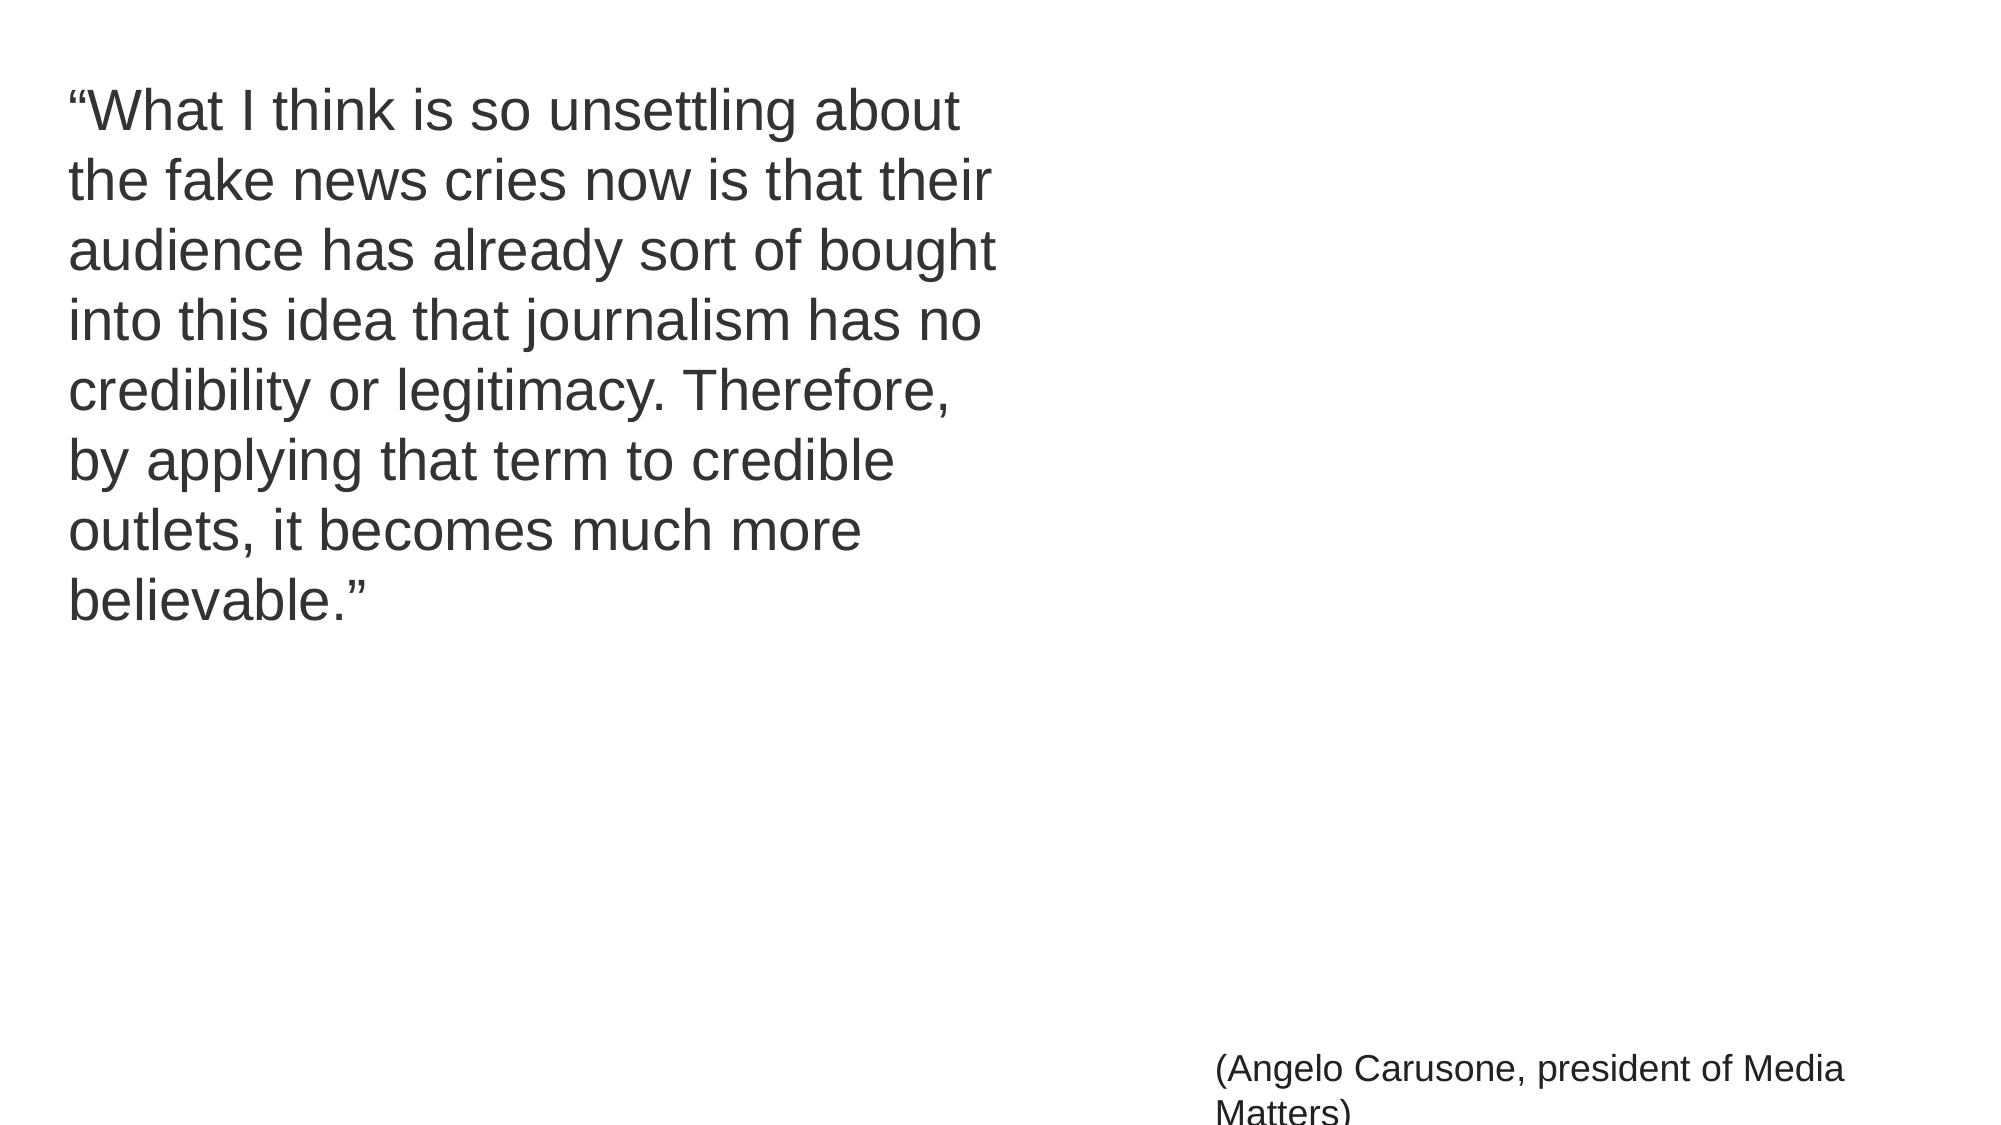

“What I think is so unsettling about the fake news cries now is that their audience has already sort of bought into this idea that journalism has no credibility or legitimacy. Therefore, by applying that term to credible outlets, it becomes much more believable.”
(Angelo Carusone, president of Media Matters)